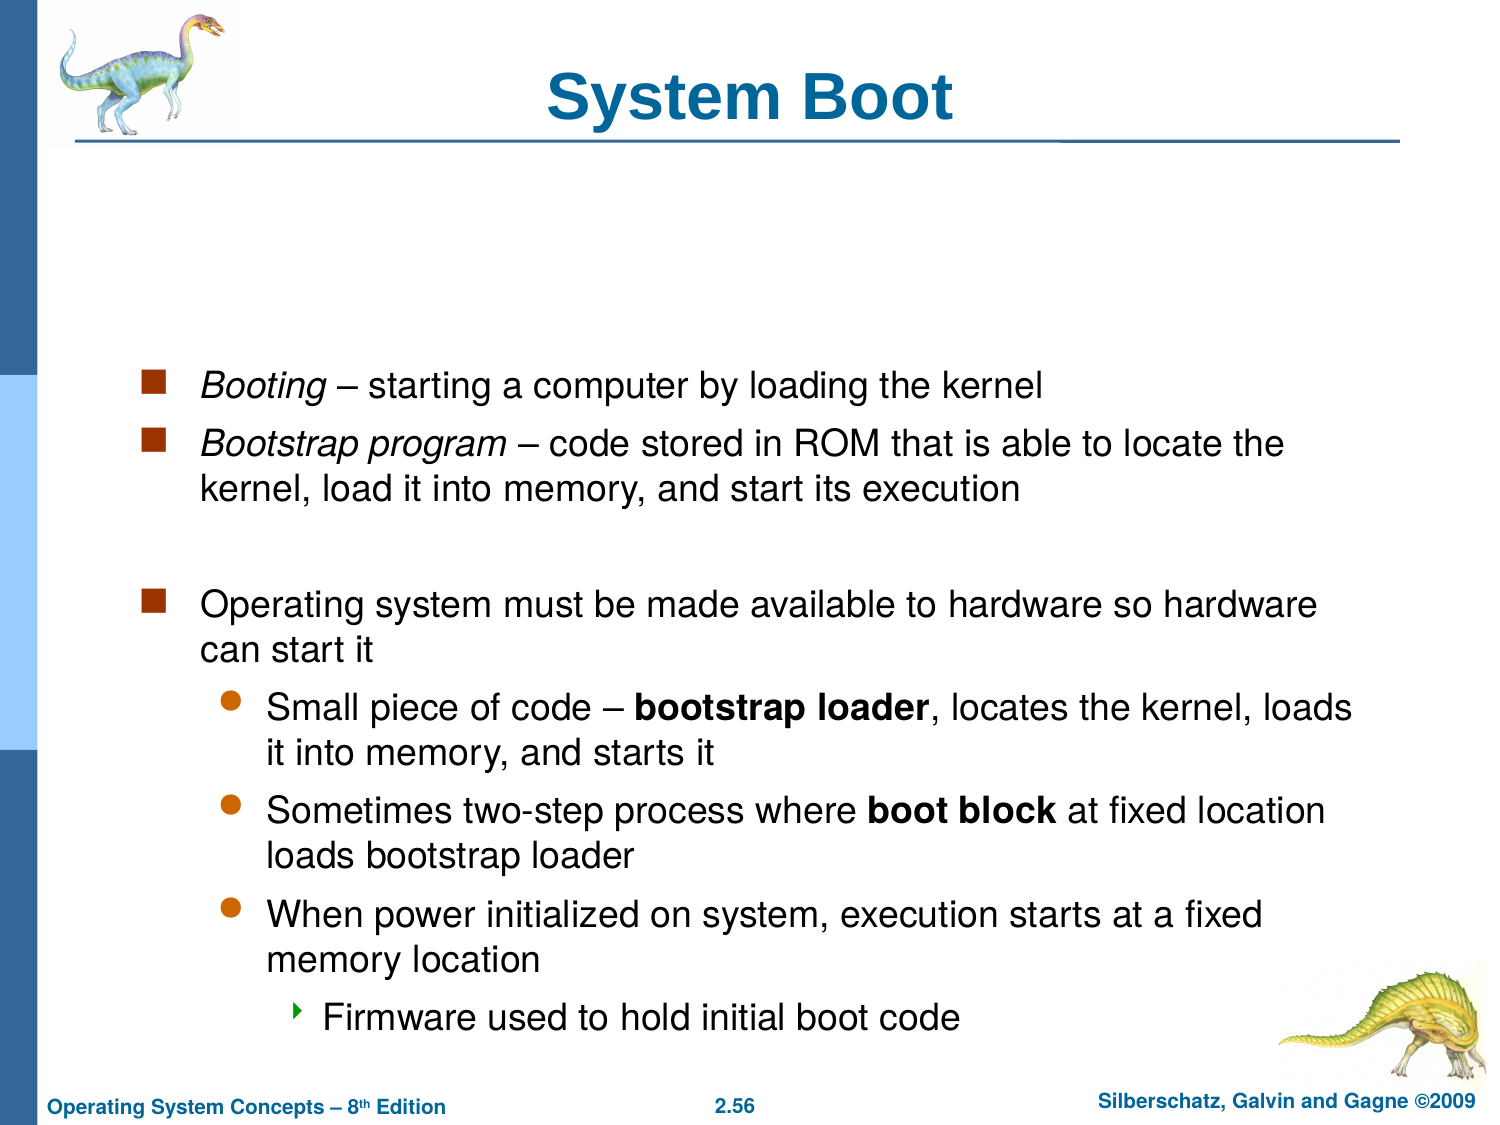

# System Boot

Booting – starting a computer by loading the kernel
Bootstrap program – code stored in ROM that is able to locate the kernel, load it into memory, and start its execution

Operating system must be made available to hardware so hardware can start it
Small piece of code – bootstrap loader, locates the kernel, loads it into memory, and starts it
Sometimes two-step process where boot block at fixed location loads bootstrap loader
When power initialized on system, execution starts at a fixed memory location
Firmware used to hold initial boot code